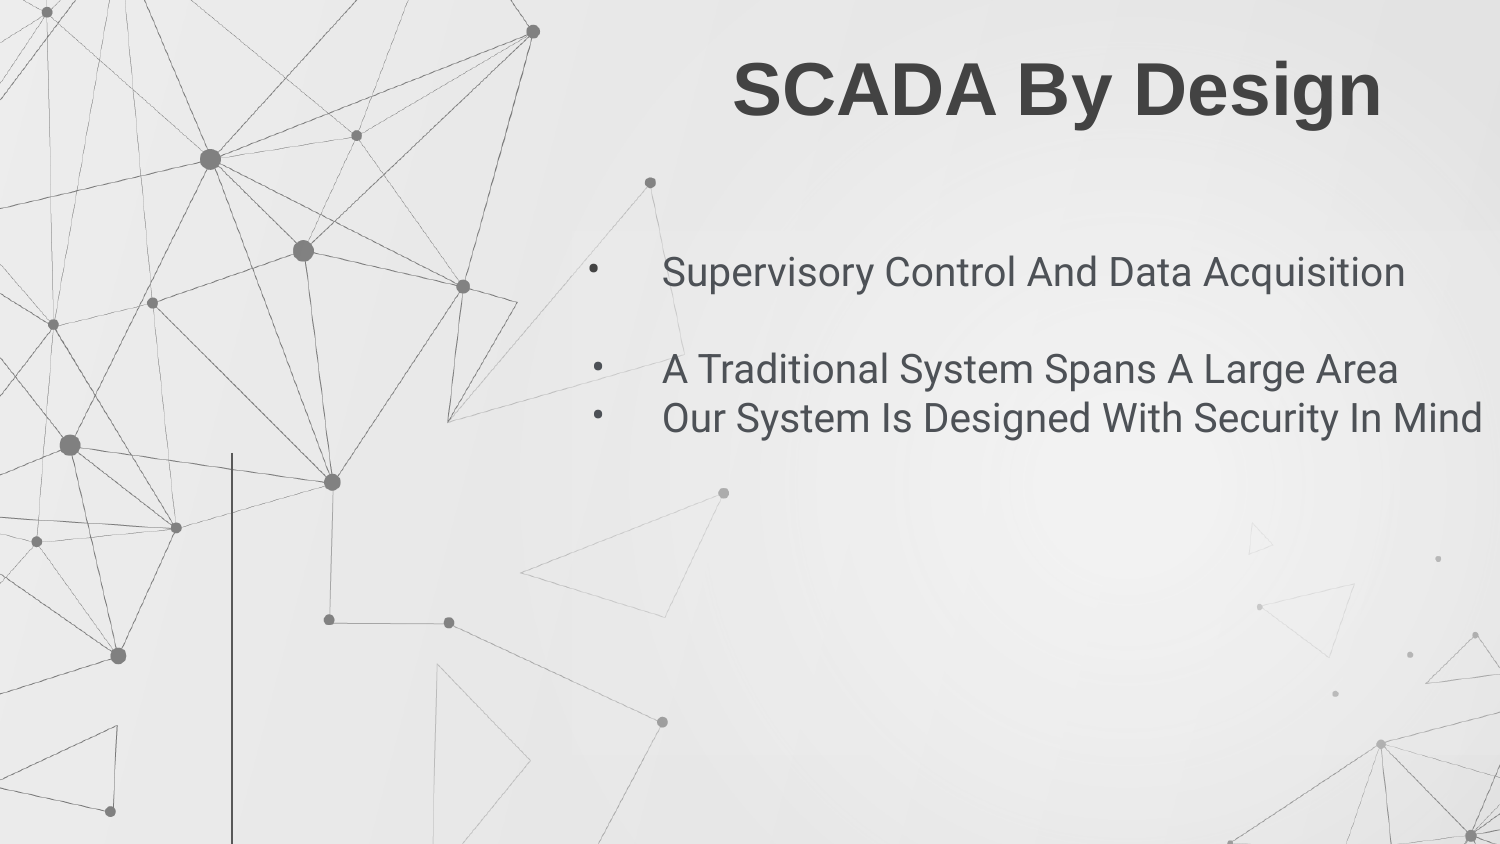

# SCADA By Design
Supervisory Control And Data Acquisition

A Traditional System Spans A Large Area
Our System Is Designed With Security In Mind